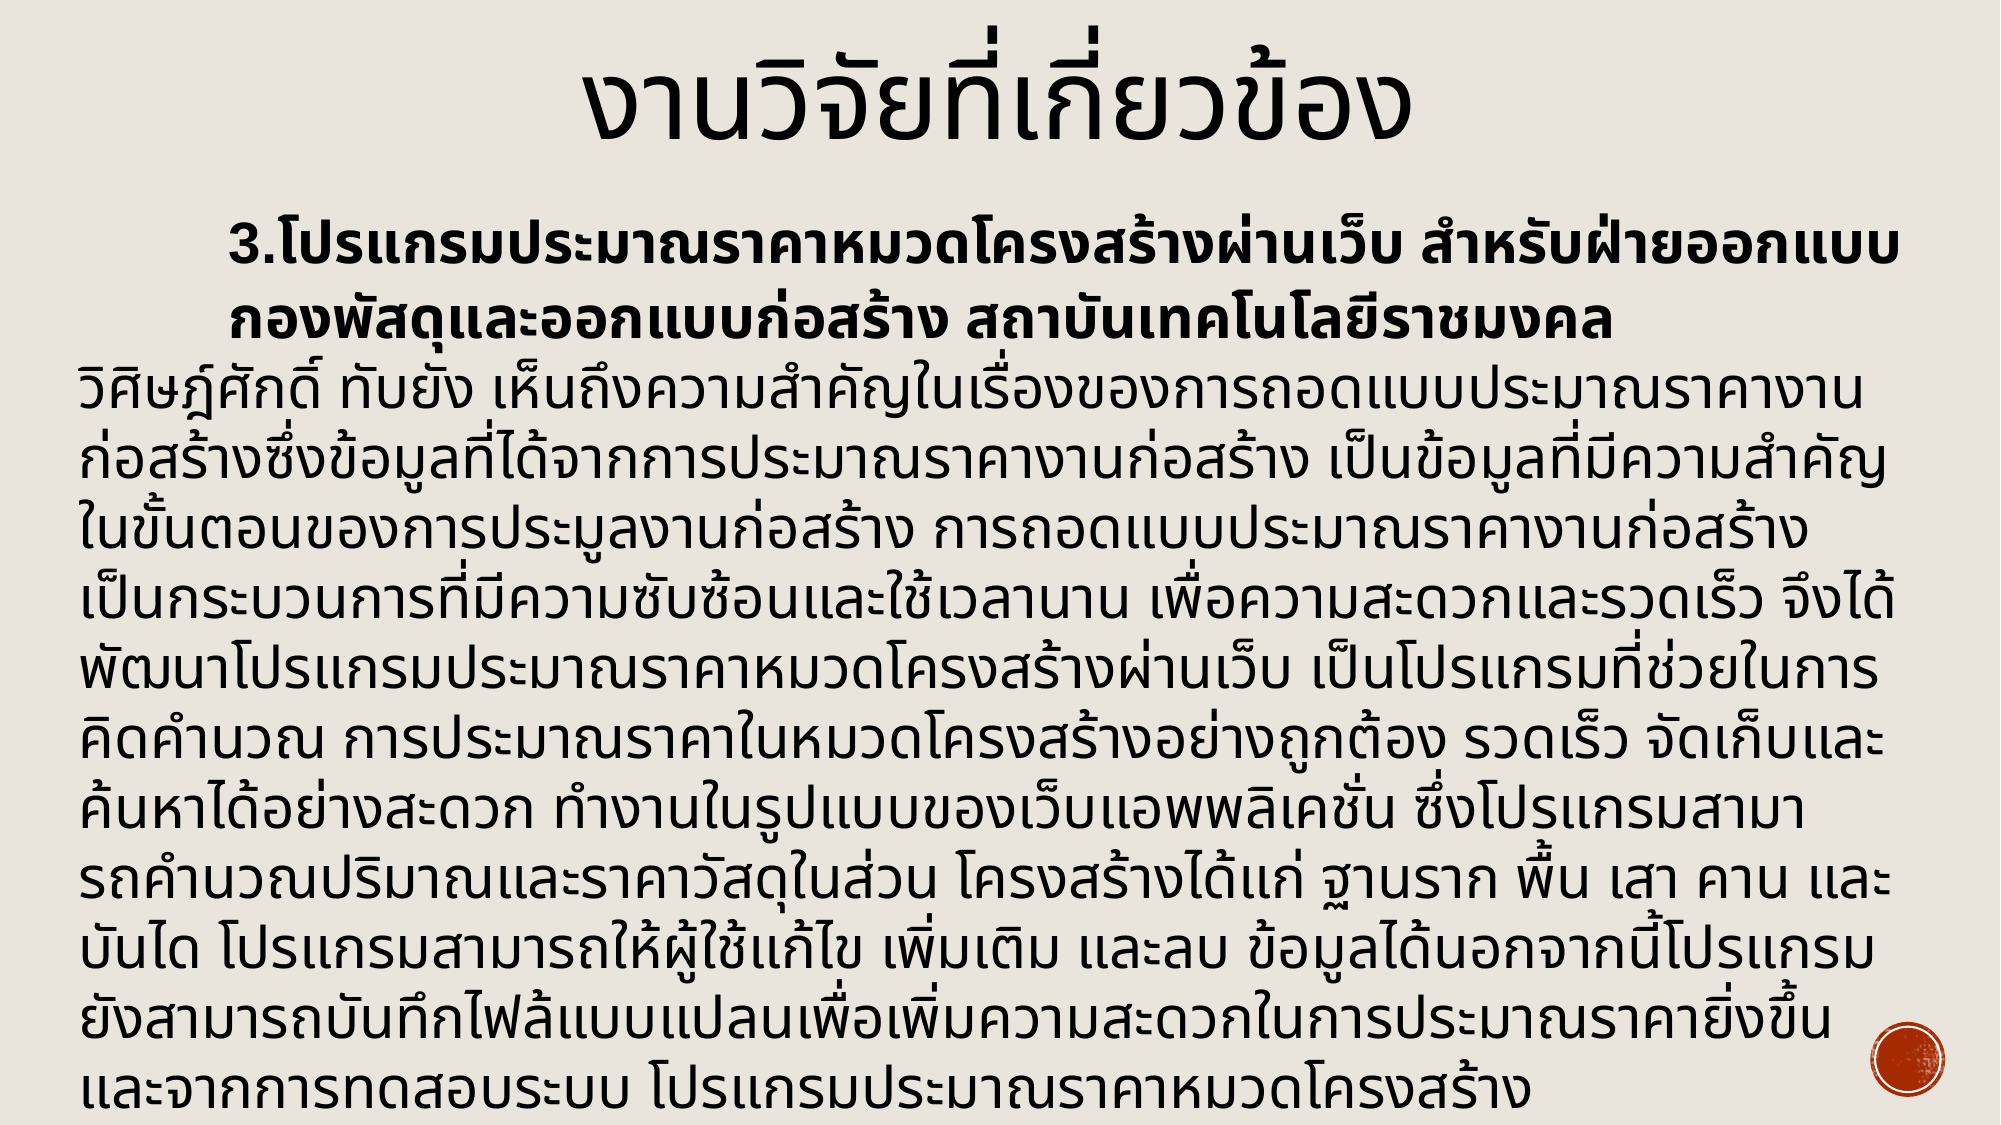

# งานวิจัยที่เกี่ยวข้อง
3.โปรแกรมประมาณราคาหมวดโครงสร้างผ่านเว็บ สำหรับฝ่ายออกแบบ กองพัสดุและออกแบบก่อสร้าง สถาบันเทคโนโลยีราชมงคล
วิศิษฎ์ศักดิ์ ทับยัง เห็นถึงความสำคัญในเรื่องของการถอดแบบประมาณราคางานก่อสร้างซึ่งข้อมูลที่ได้จากการประมาณราคางานก่อสร้าง เป็นข้อมูลที่มีความสำคัญในขั้นตอนของการประมูลงานก่อสร้าง การถอดแบบประมาณราคางานก่อสร้างเป็นกระบวนการที่มีความซับซ้อนและใช้เวลานาน เพื่อความสะดวกและรวดเร็ว จึงได้พัฒนาโปรแกรมประมาณราคาหมวดโครงสร้างผ่านเว็บ เป็นโปรแกรมที่ช่วยในการคิดคํานวณ การประมาณราคาในหมวดโครงสร้างอย่างถูกต้อง รวดเร็ว จัดเก็บและค้นหาได้อย่างสะดวก ทำงานในรูปแบบของเว็บแอพพลิเคชั่น ซึ่งโปรแกรมสามารถคํานวณปริมาณและราคาวัสดุในส่วน โครงสร้างได้แก่ ฐานราก พื้น เสา คาน และบันได โปรแกรมสามารถให้ผู้ใช้แก้ไข เพิ่มเติม และลบ ข้อมูลได้นอกจากนี้โปรแกรมยังสามารถบันทึกไฟล้แบบแปลนเพื่อเพิ่มความสะดวกในการประมาณราคายิ่งขึ้น และจากการทดสอบระบบ โปรแกรมประมาณราคาหมวดโครงสร้าง